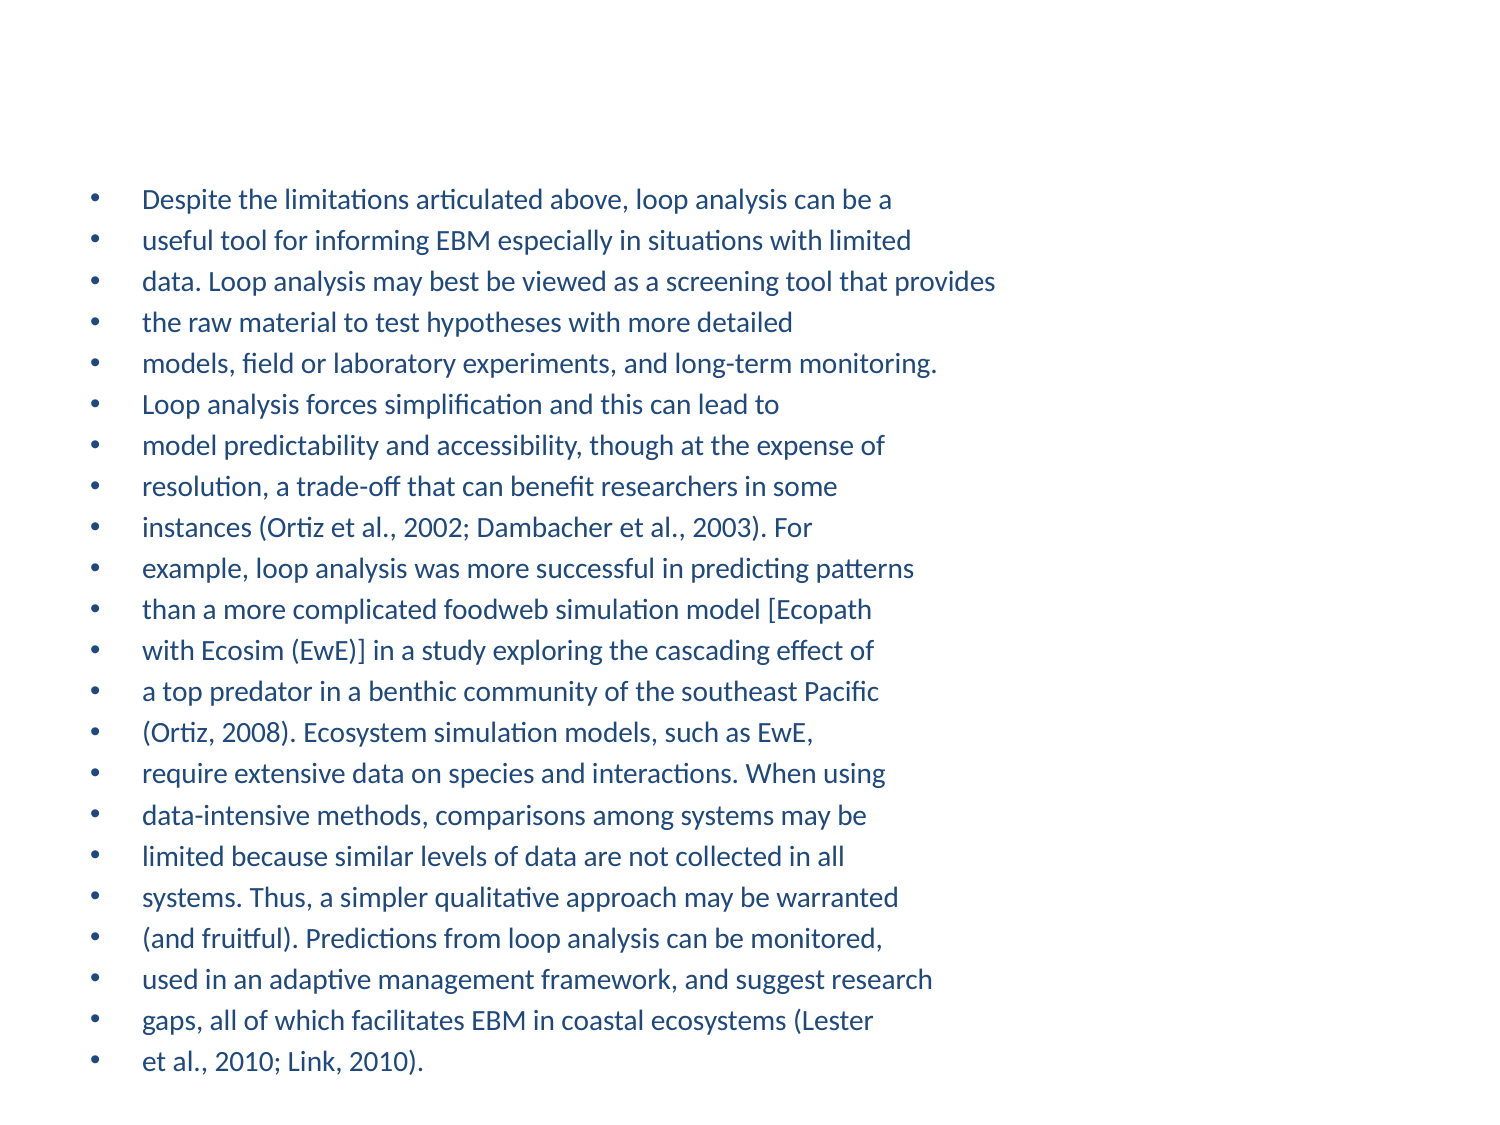

#
Despite the limitations articulated above, loop analysis can be a
useful tool for informing EBM especially in situations with limited
data. Loop analysis may best be viewed as a screening tool that provides
the raw material to test hypotheses with more detailed
models, field or laboratory experiments, and long-term monitoring.
Loop analysis forces simplification and this can lead to
model predictability and accessibility, though at the expense of
resolution, a trade-off that can benefit researchers in some
instances (Ortiz et al., 2002; Dambacher et al., 2003). For
example, loop analysis was more successful in predicting patterns
than a more complicated foodweb simulation model [Ecopath
with Ecosim (EwE)] in a study exploring the cascading effect of
a top predator in a benthic community of the southeast Pacific
(Ortiz, 2008). Ecosystem simulation models, such as EwE,
require extensive data on species and interactions. When using
data-intensive methods, comparisons among systems may be
limited because similar levels of data are not collected in all
systems. Thus, a simpler qualitative approach may be warranted
(and fruitful). Predictions from loop analysis can be monitored,
used in an adaptive management framework, and suggest research
gaps, all of which facilitates EBM in coastal ecosystems (Lester
et al., 2010; Link, 2010).